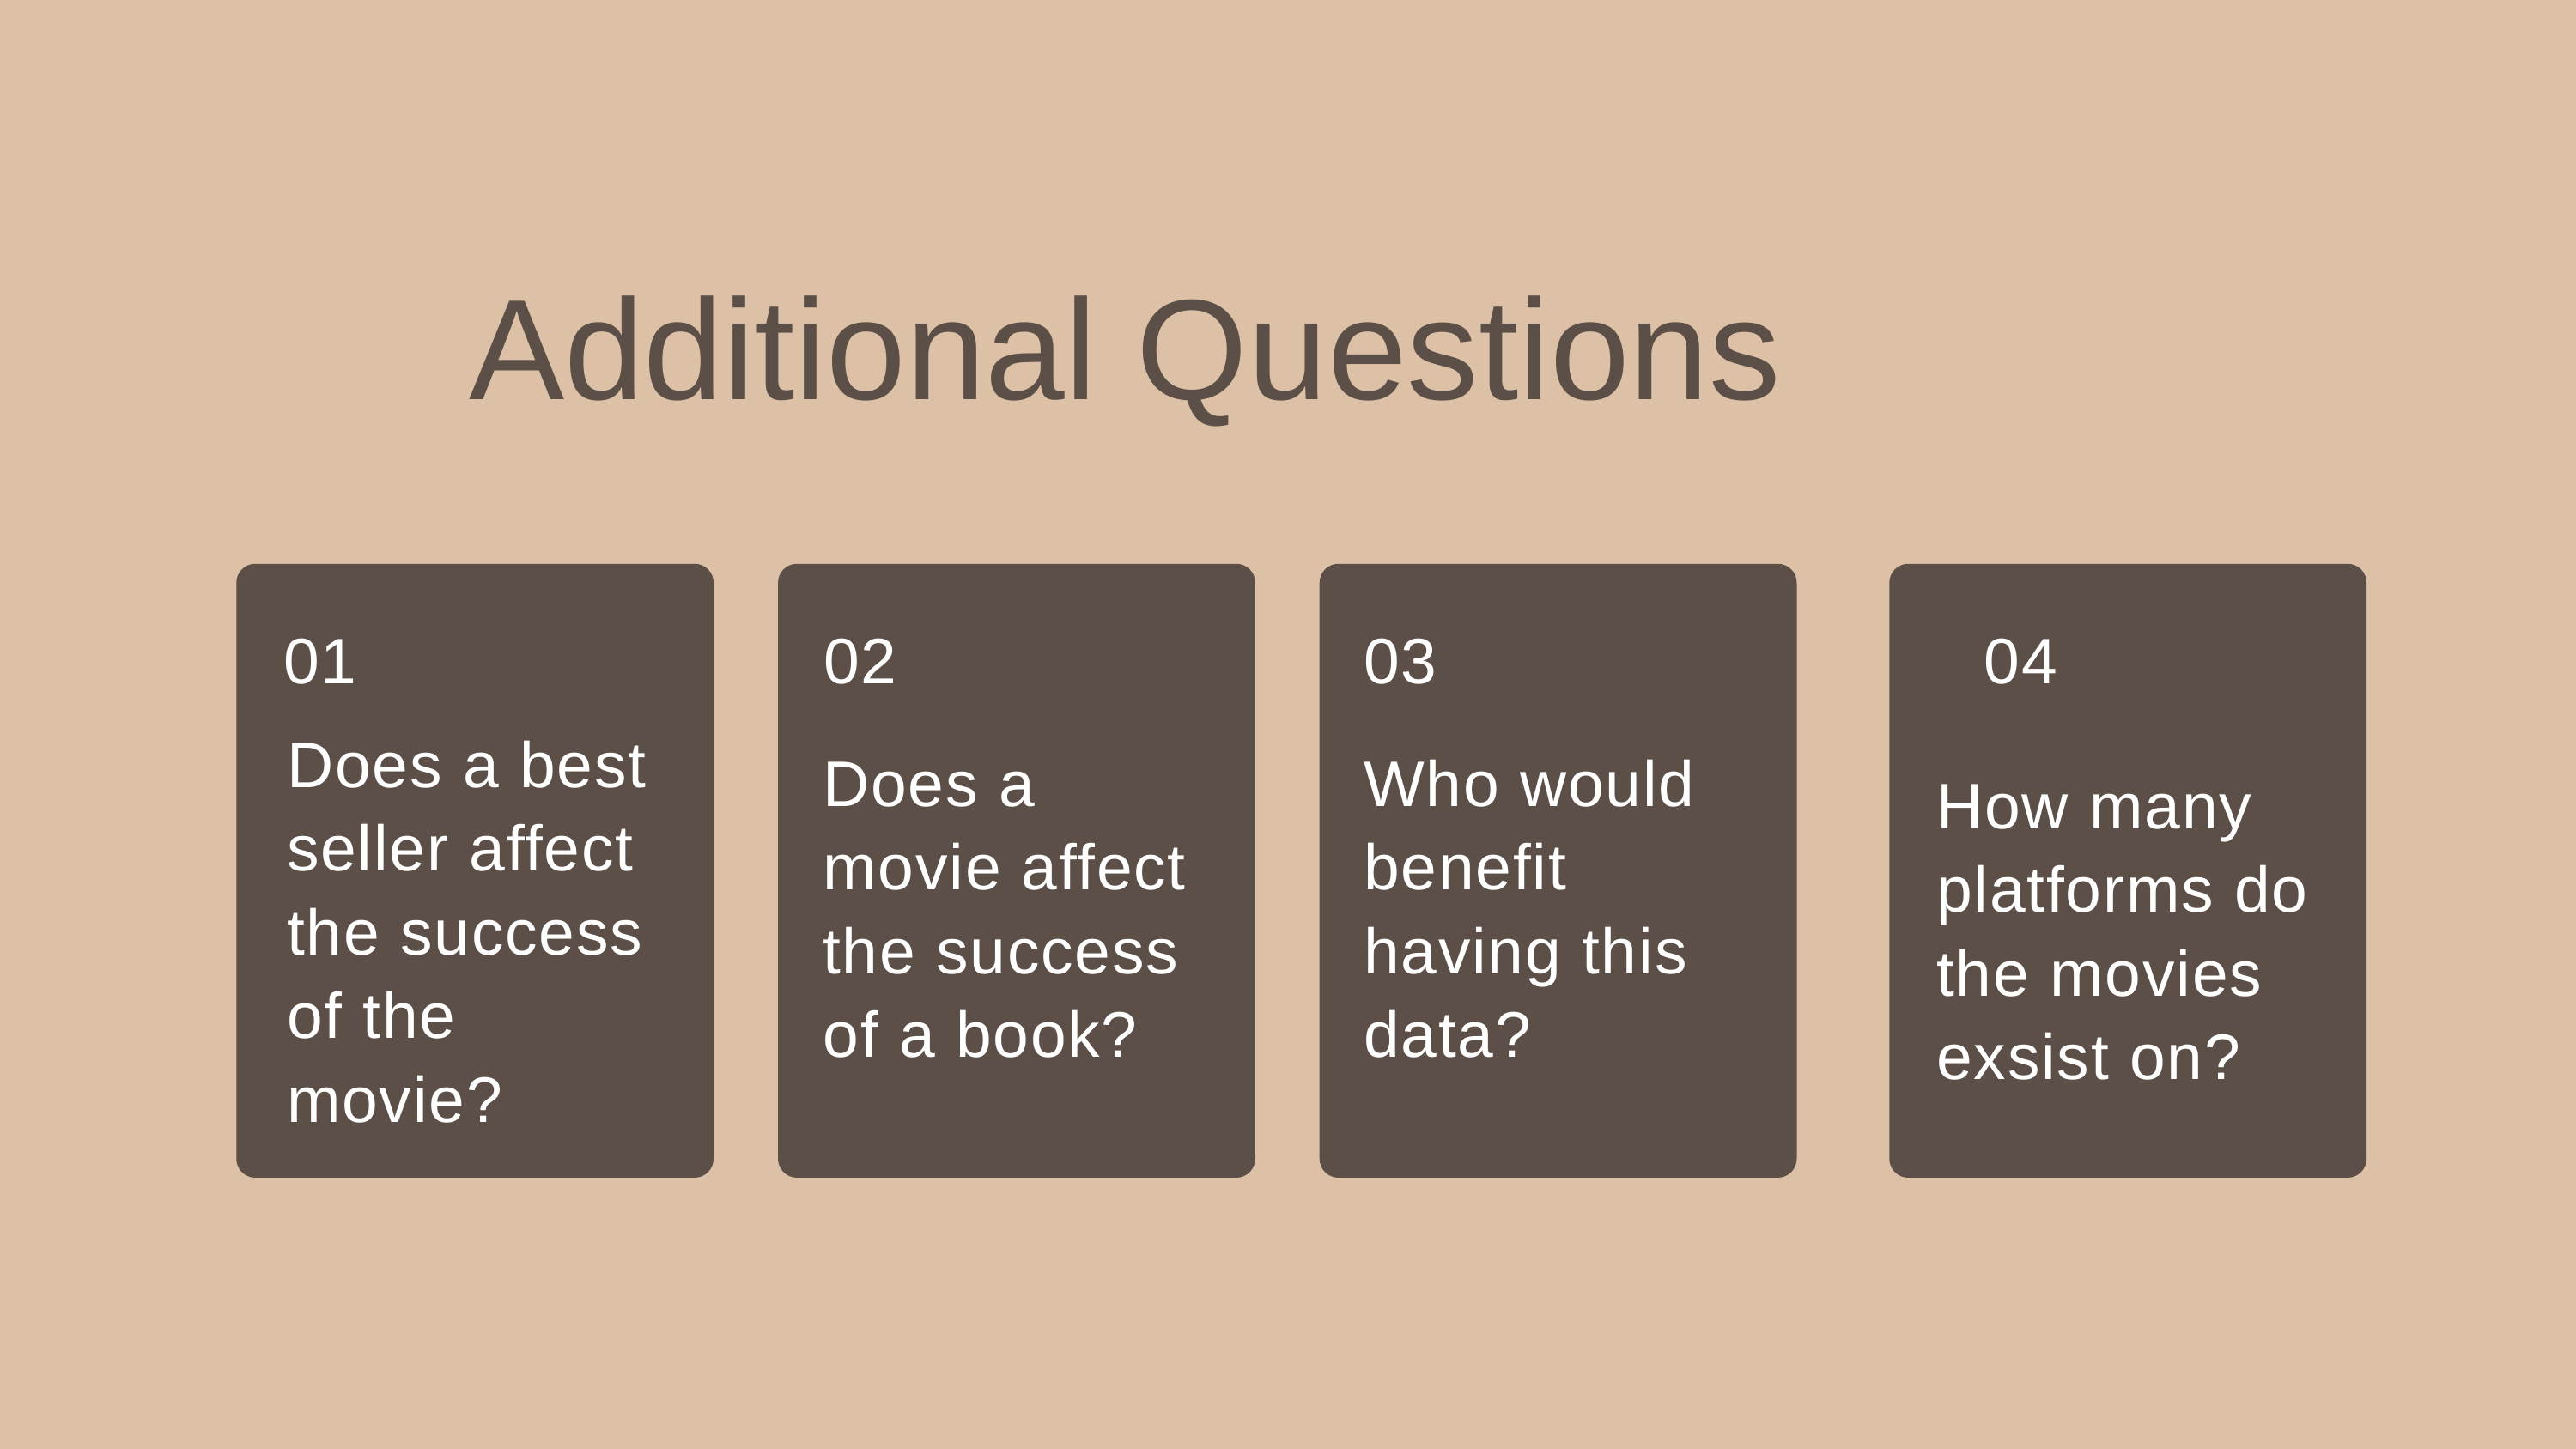

Additional Questions

01
02
03
04
Does a best seller affect the success of the movie?
Does a movie affect the success of a book?
Who would benefit having this data?
How many platforms do the movies exsist on?